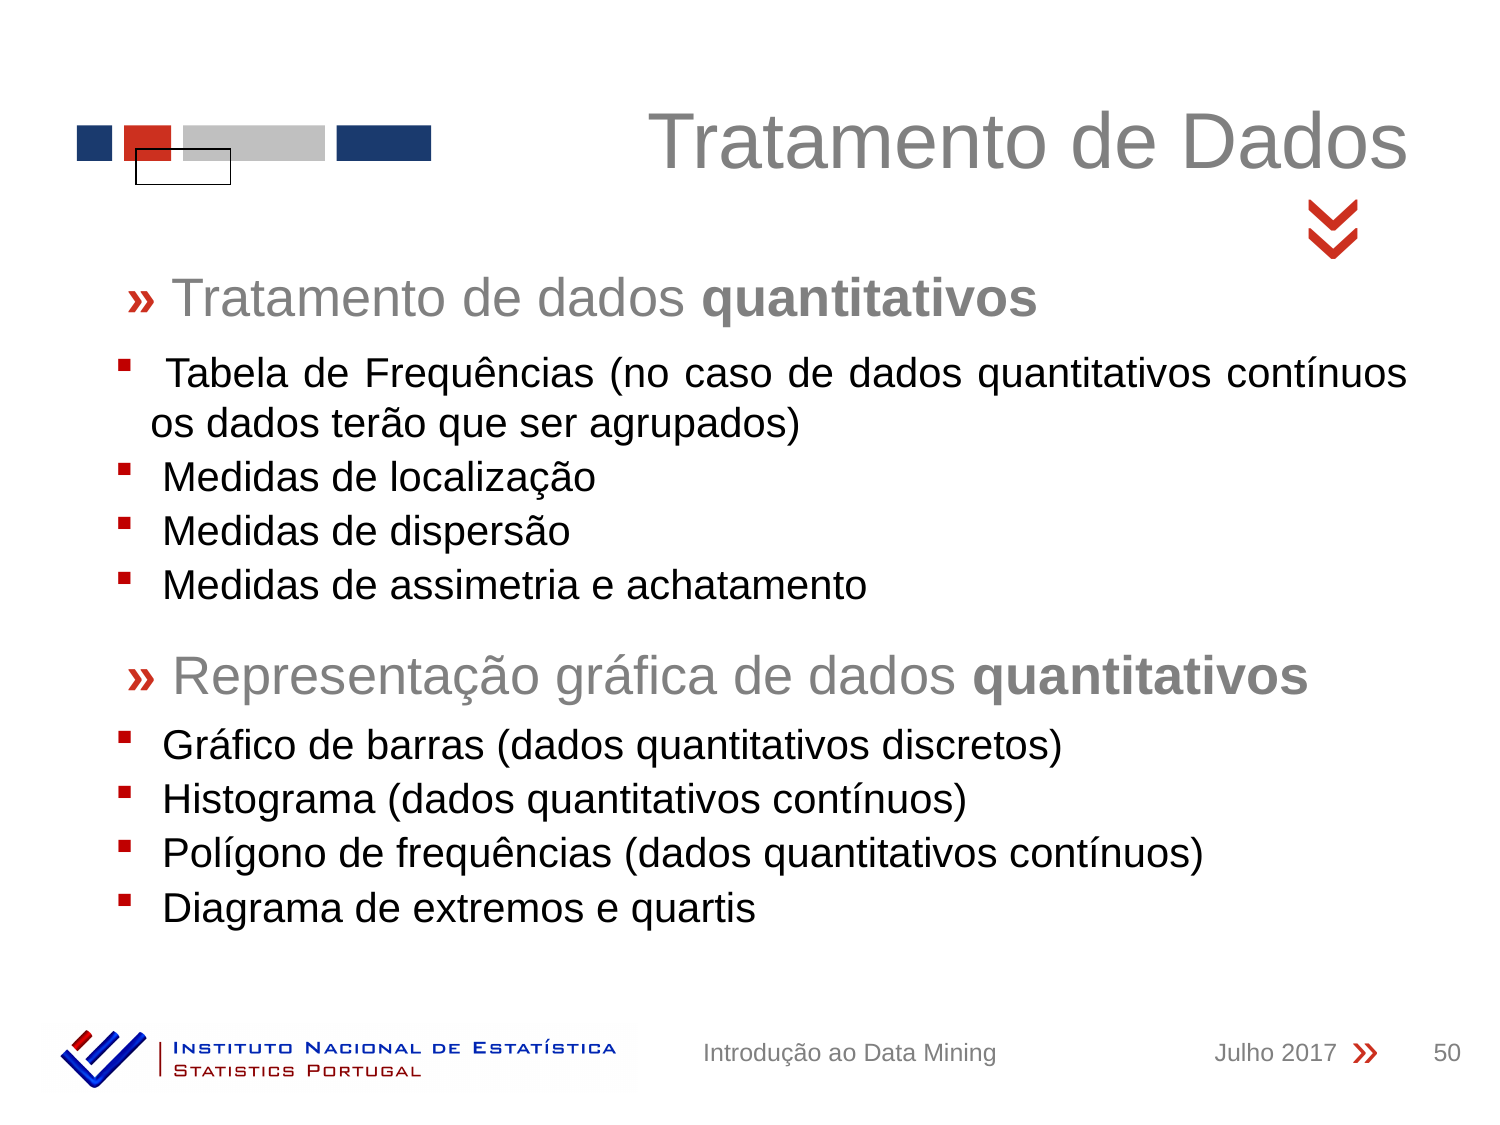

Tratamento de Dados
«
» Tratamento de dados quantitativos
 Tabela de Frequências (no caso de dados quantitativos contínuos os dados terão que ser agrupados)
 Medidas de localização
 Medidas de dispersão
 Medidas de assimetria e achatamento
» Representação gráfica de dados quantitativos
 Gráfico de barras (dados quantitativos discretos)
 Histograma (dados quantitativos contínuos)
 Polígono de frequências (dados quantitativos contínuos)
 Diagrama de extremos e quartis
Introdução ao Data Mining
Julho 2017
50
«